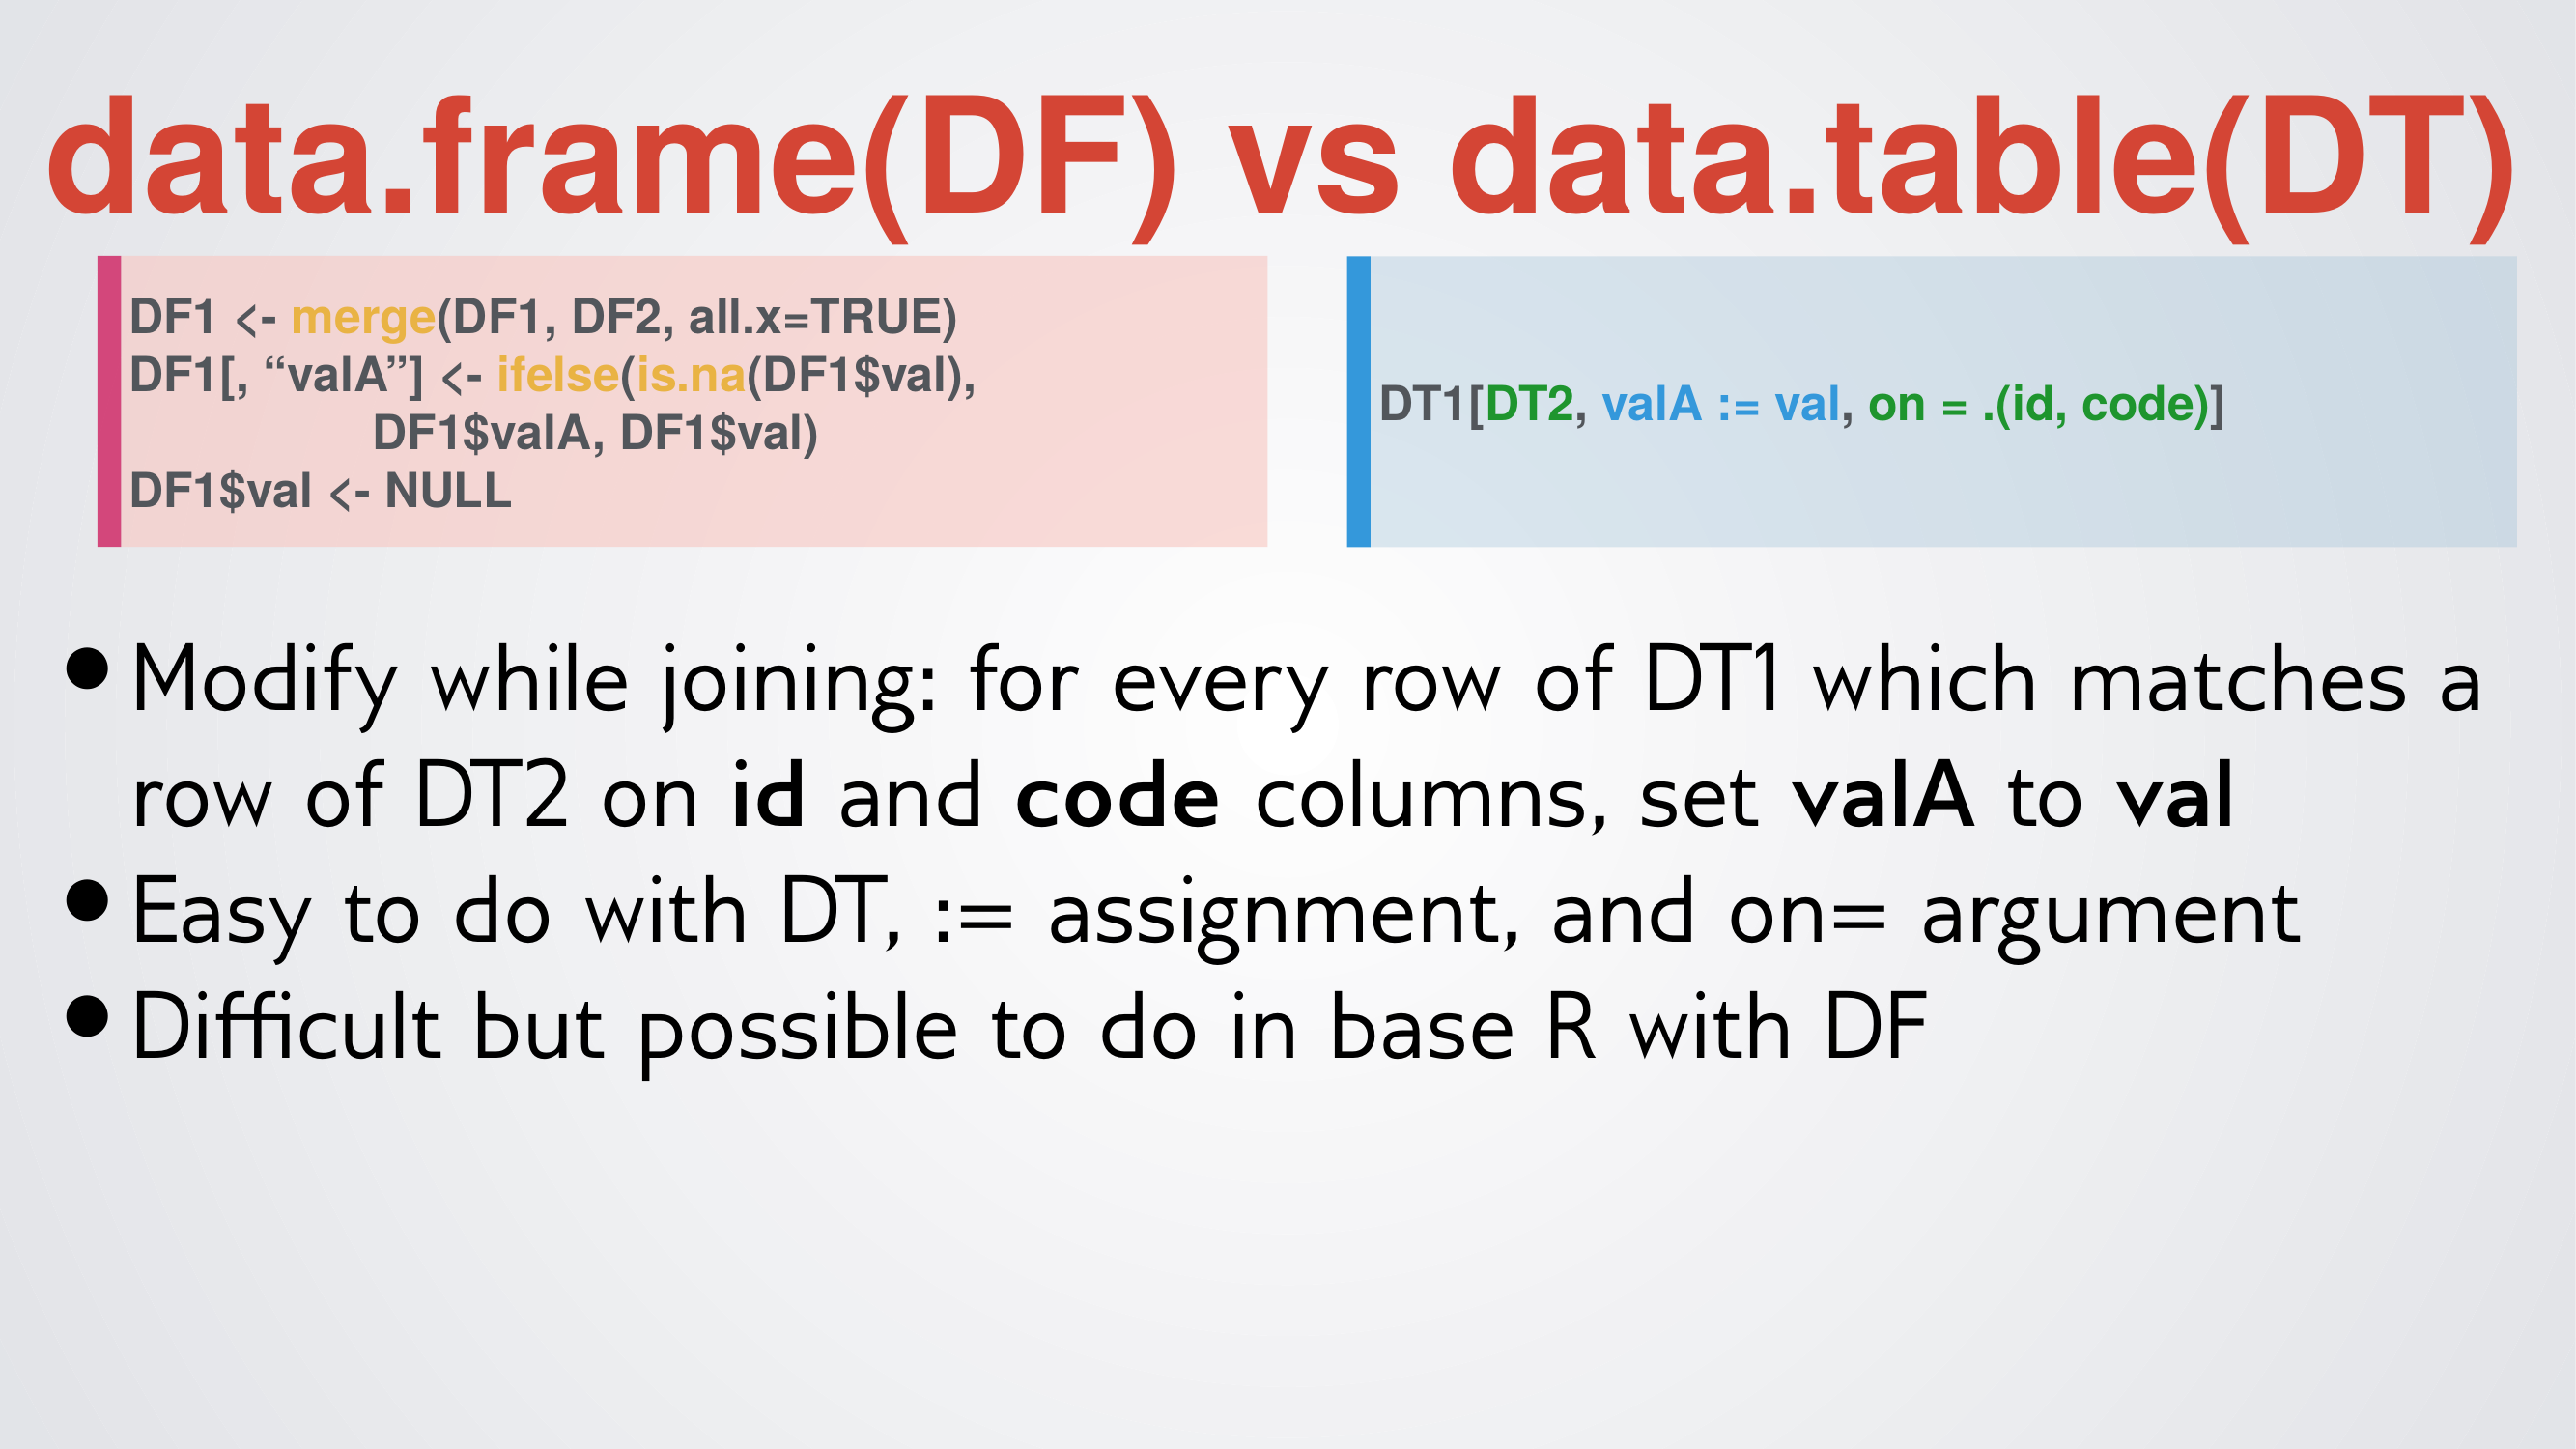

data.frame(DF) vs data.table(DT)

DF1 <- merge(DF1, DF2, all.x=TRUE)
DF1[, “valA”] <- ifelse(is.na(DF1$val),
                  DF1$valA, DF1$val)
DF1$val <- NULL

DT1[DT2, valA := val, on = .(id, code)]
Modify while joining: for every row of DT1 which matches a row of DT2 on id and code columns, set valA to val
Easy to do with DT, := assignment, and on= argument
Difficult but possible to do in base R with DF